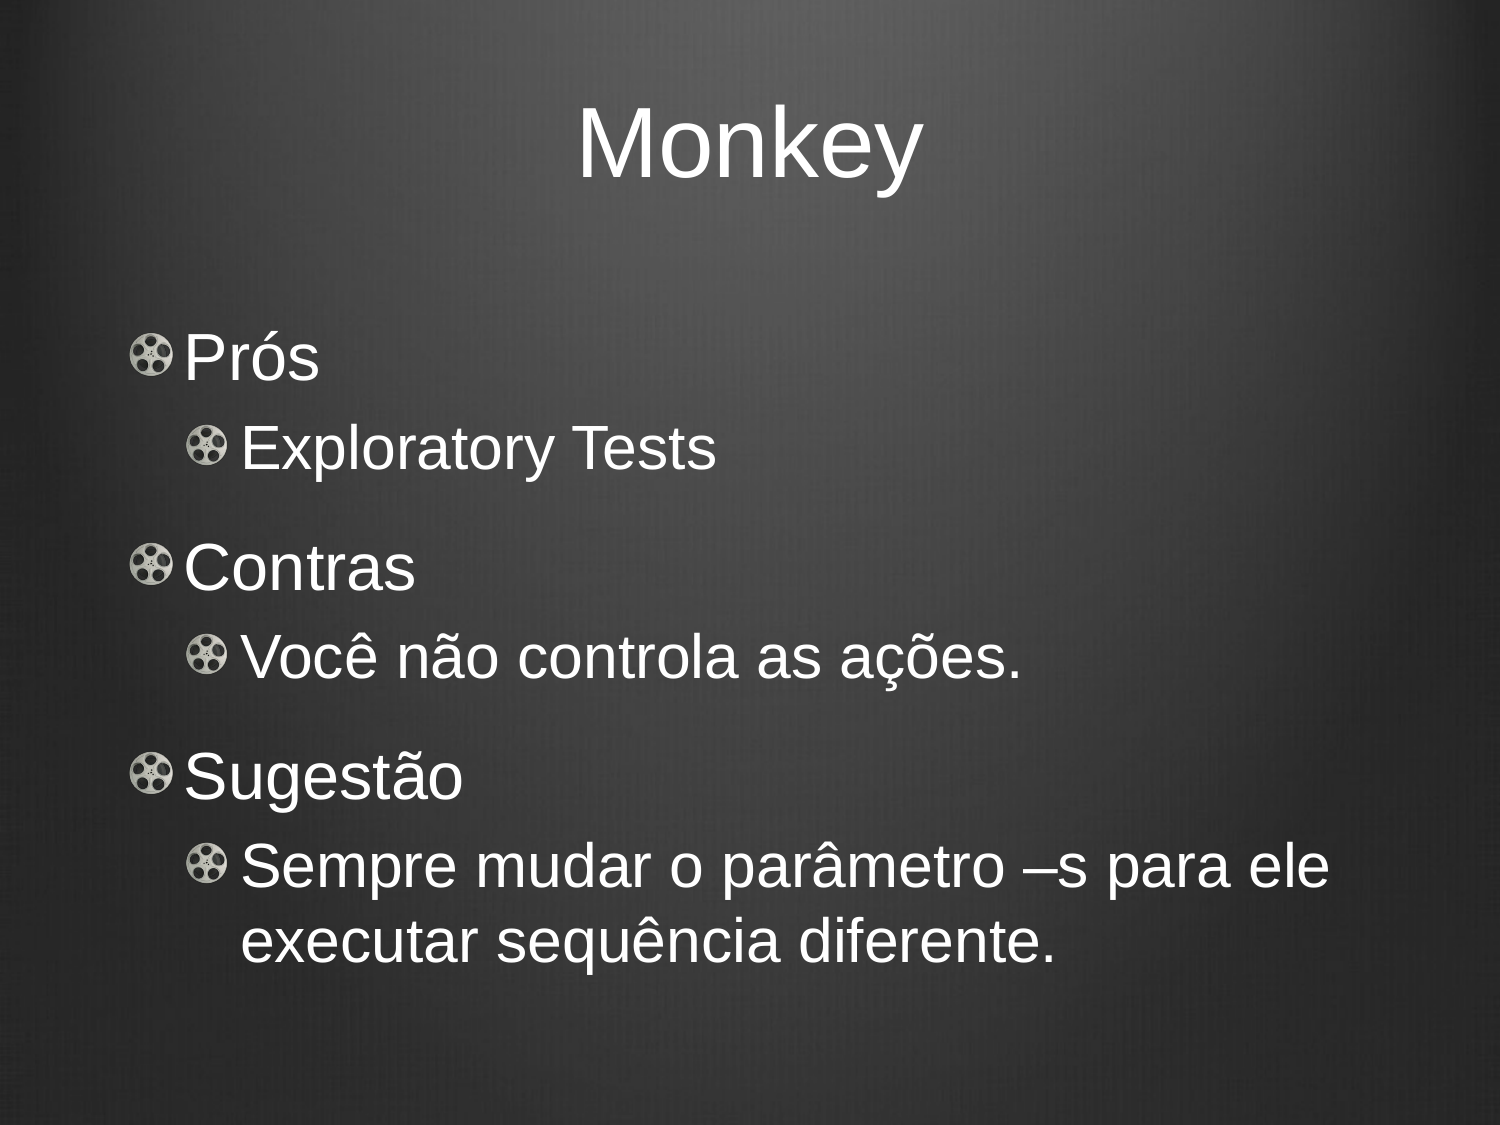

# Monkey
Prós
Exploratory Tests
Contras
Você não controla as ações.
Sugestão
Sempre mudar o parâmetro –s para ele executar sequência diferente.